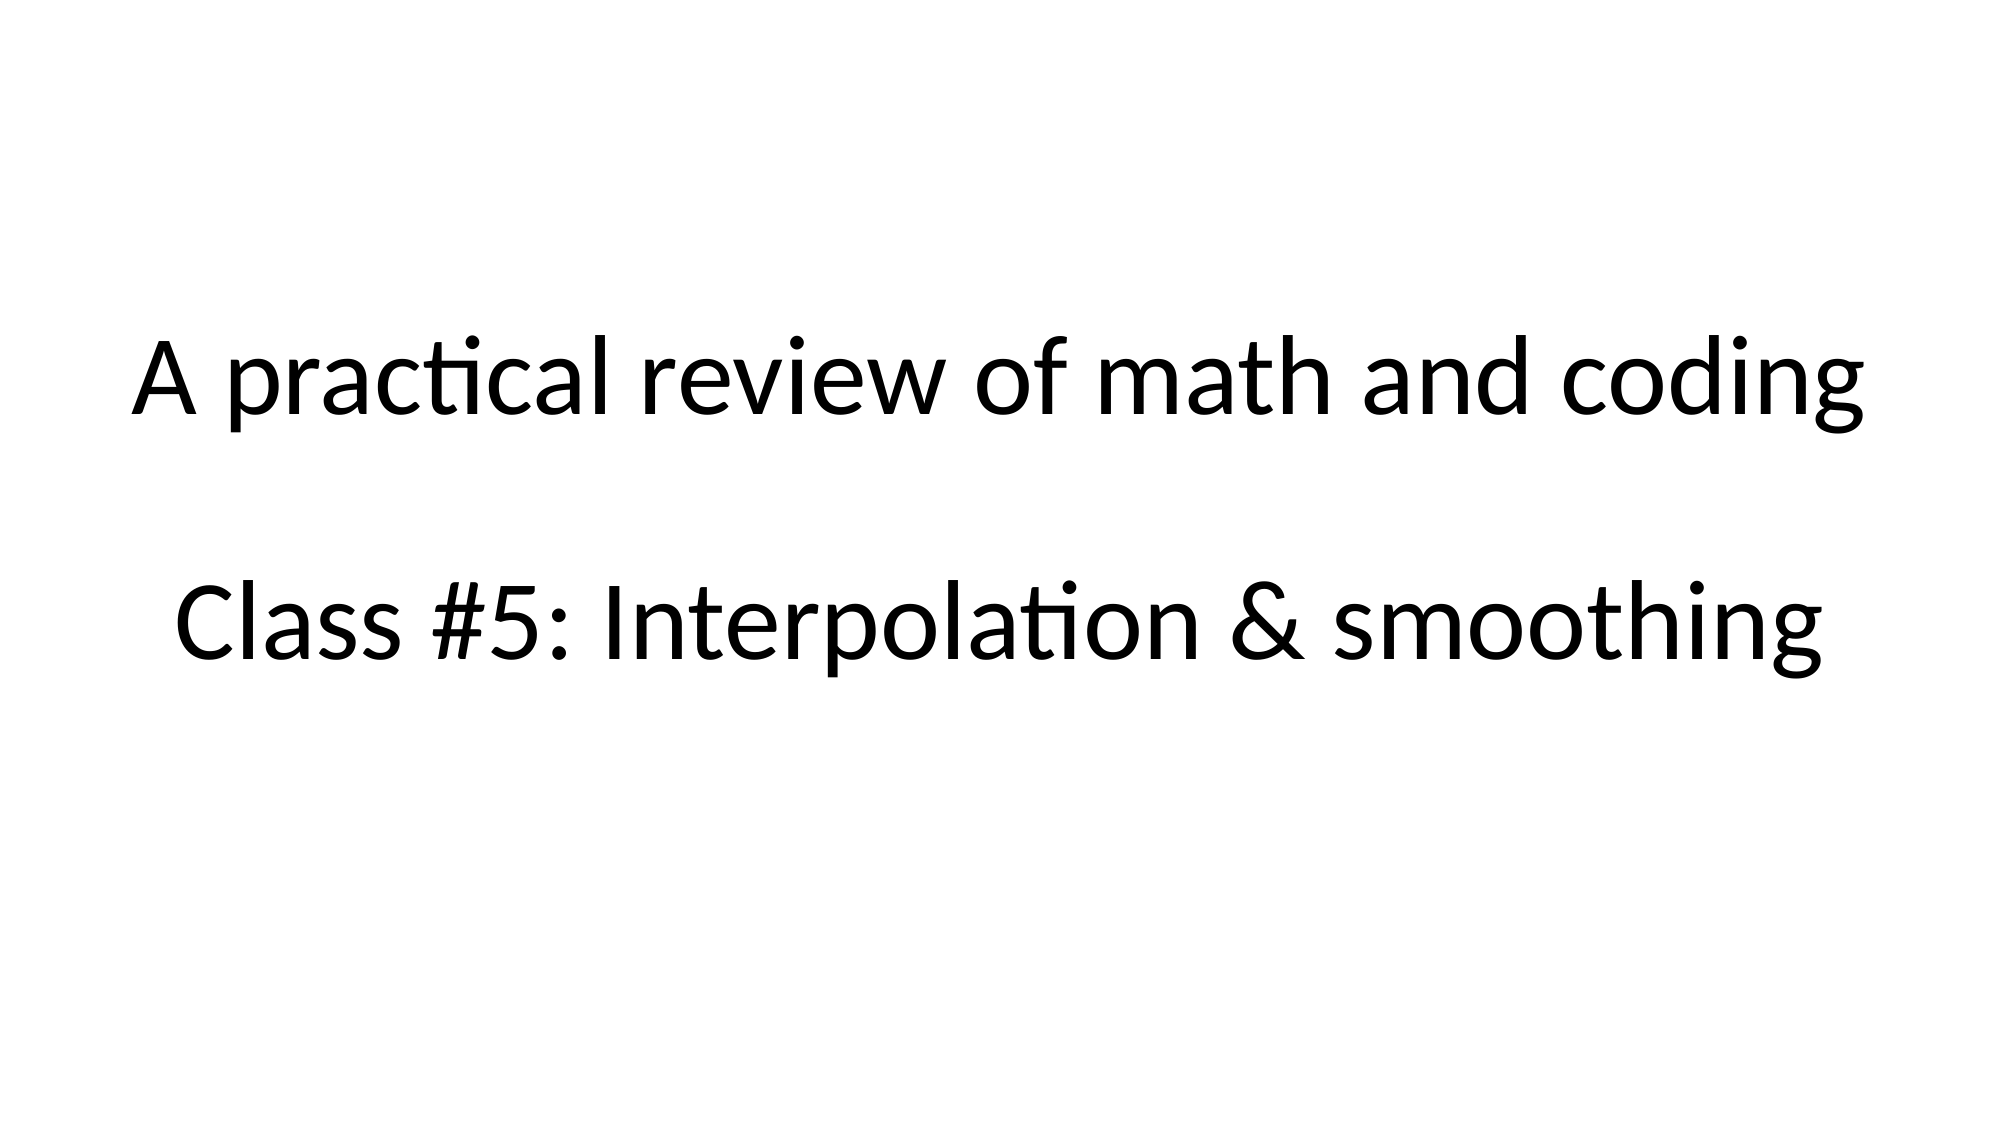

# A practical review of math and coding Class #5: Interpolation & smoothing